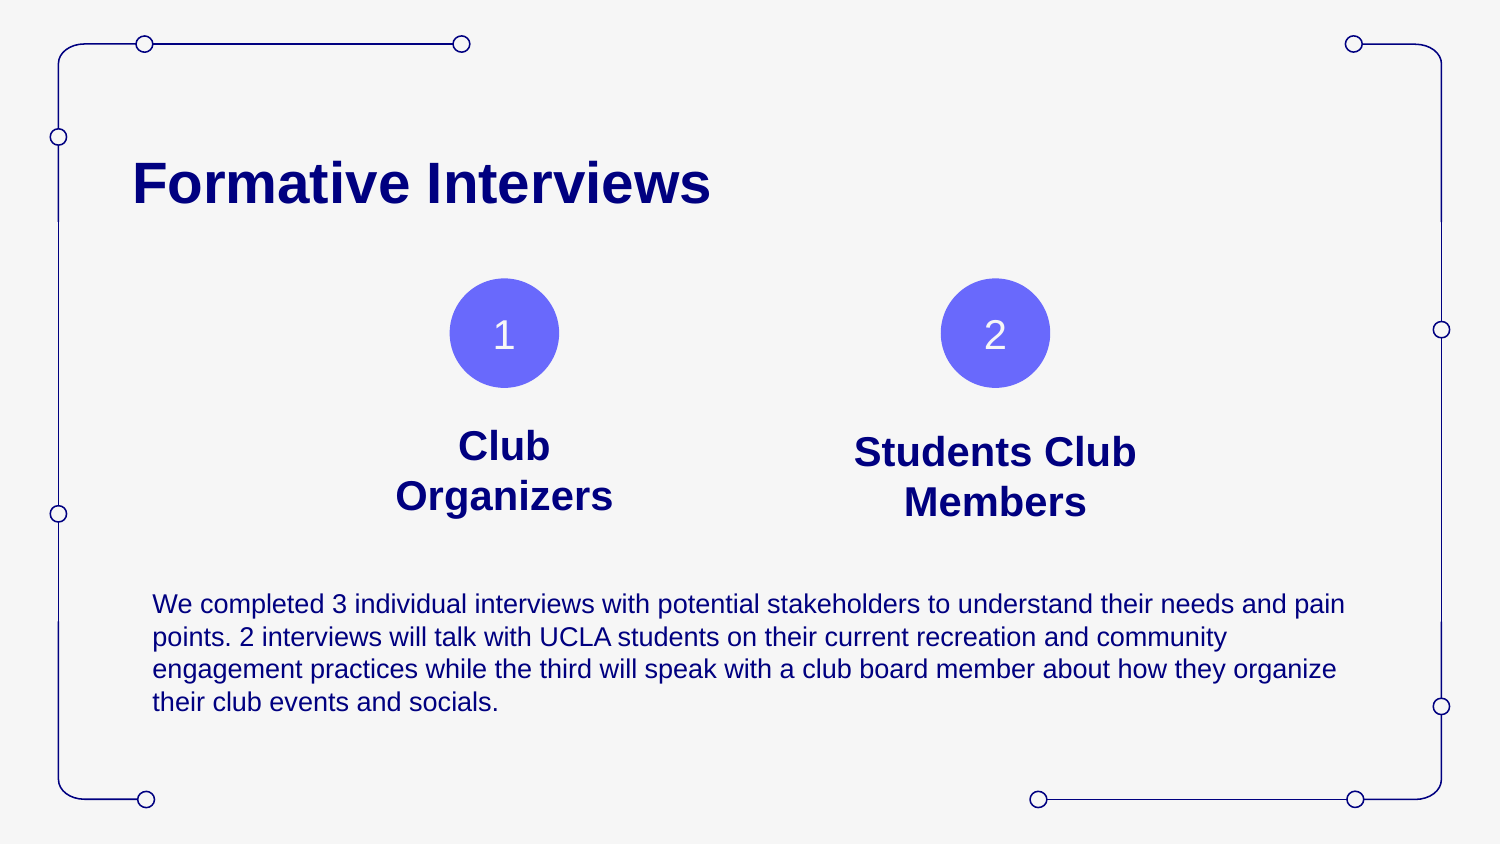

# Formative Interviews
1
2
Club
Organizers
Students Club Members
We completed 3 individual interviews with potential stakeholders to understand their needs and pain points. 2 interviews will talk with UCLA students on their current recreation and community engagement practices while the third will speak with a club board member about how they organize their club events and socials.